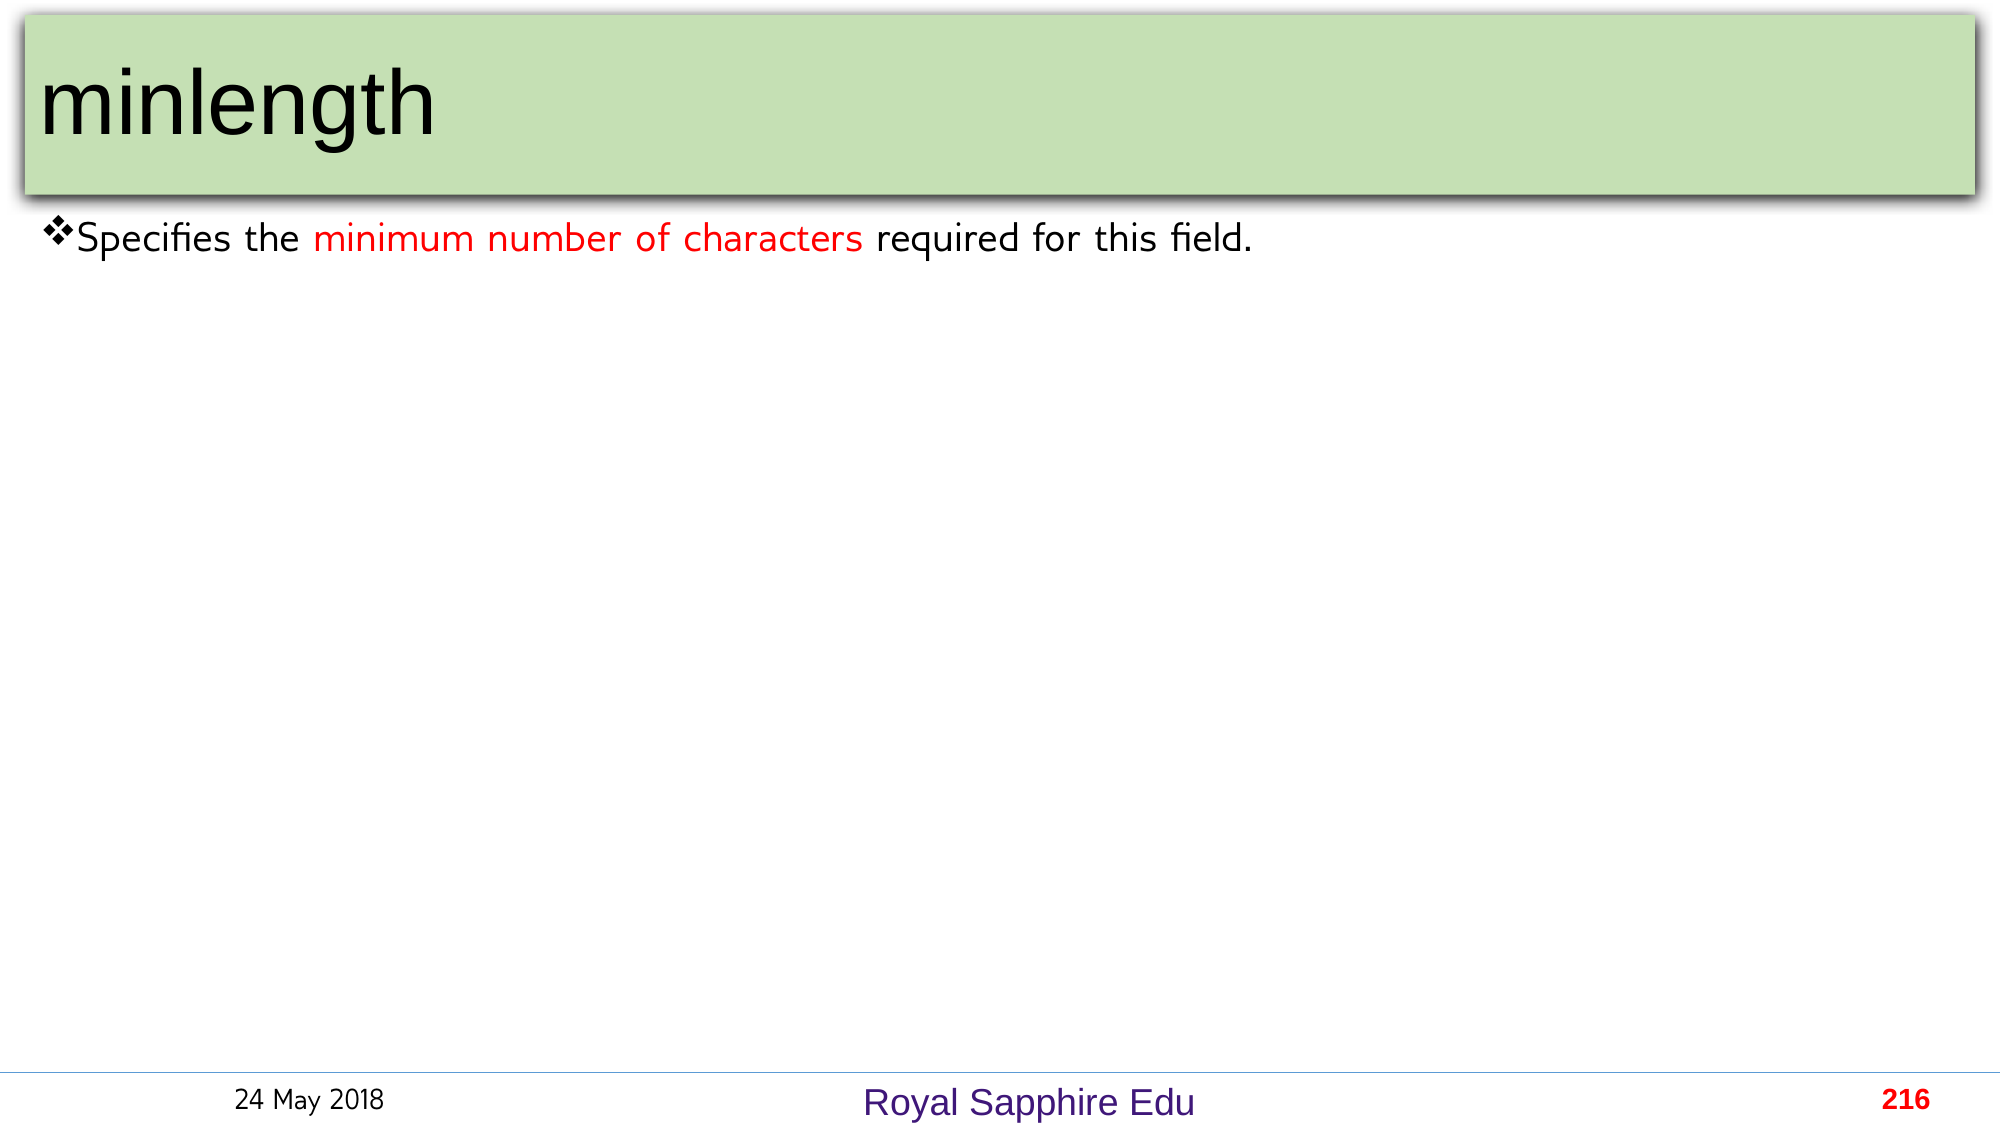

# minlength
Specifies the minimum number of characters required for this field.
24 May 2018
216